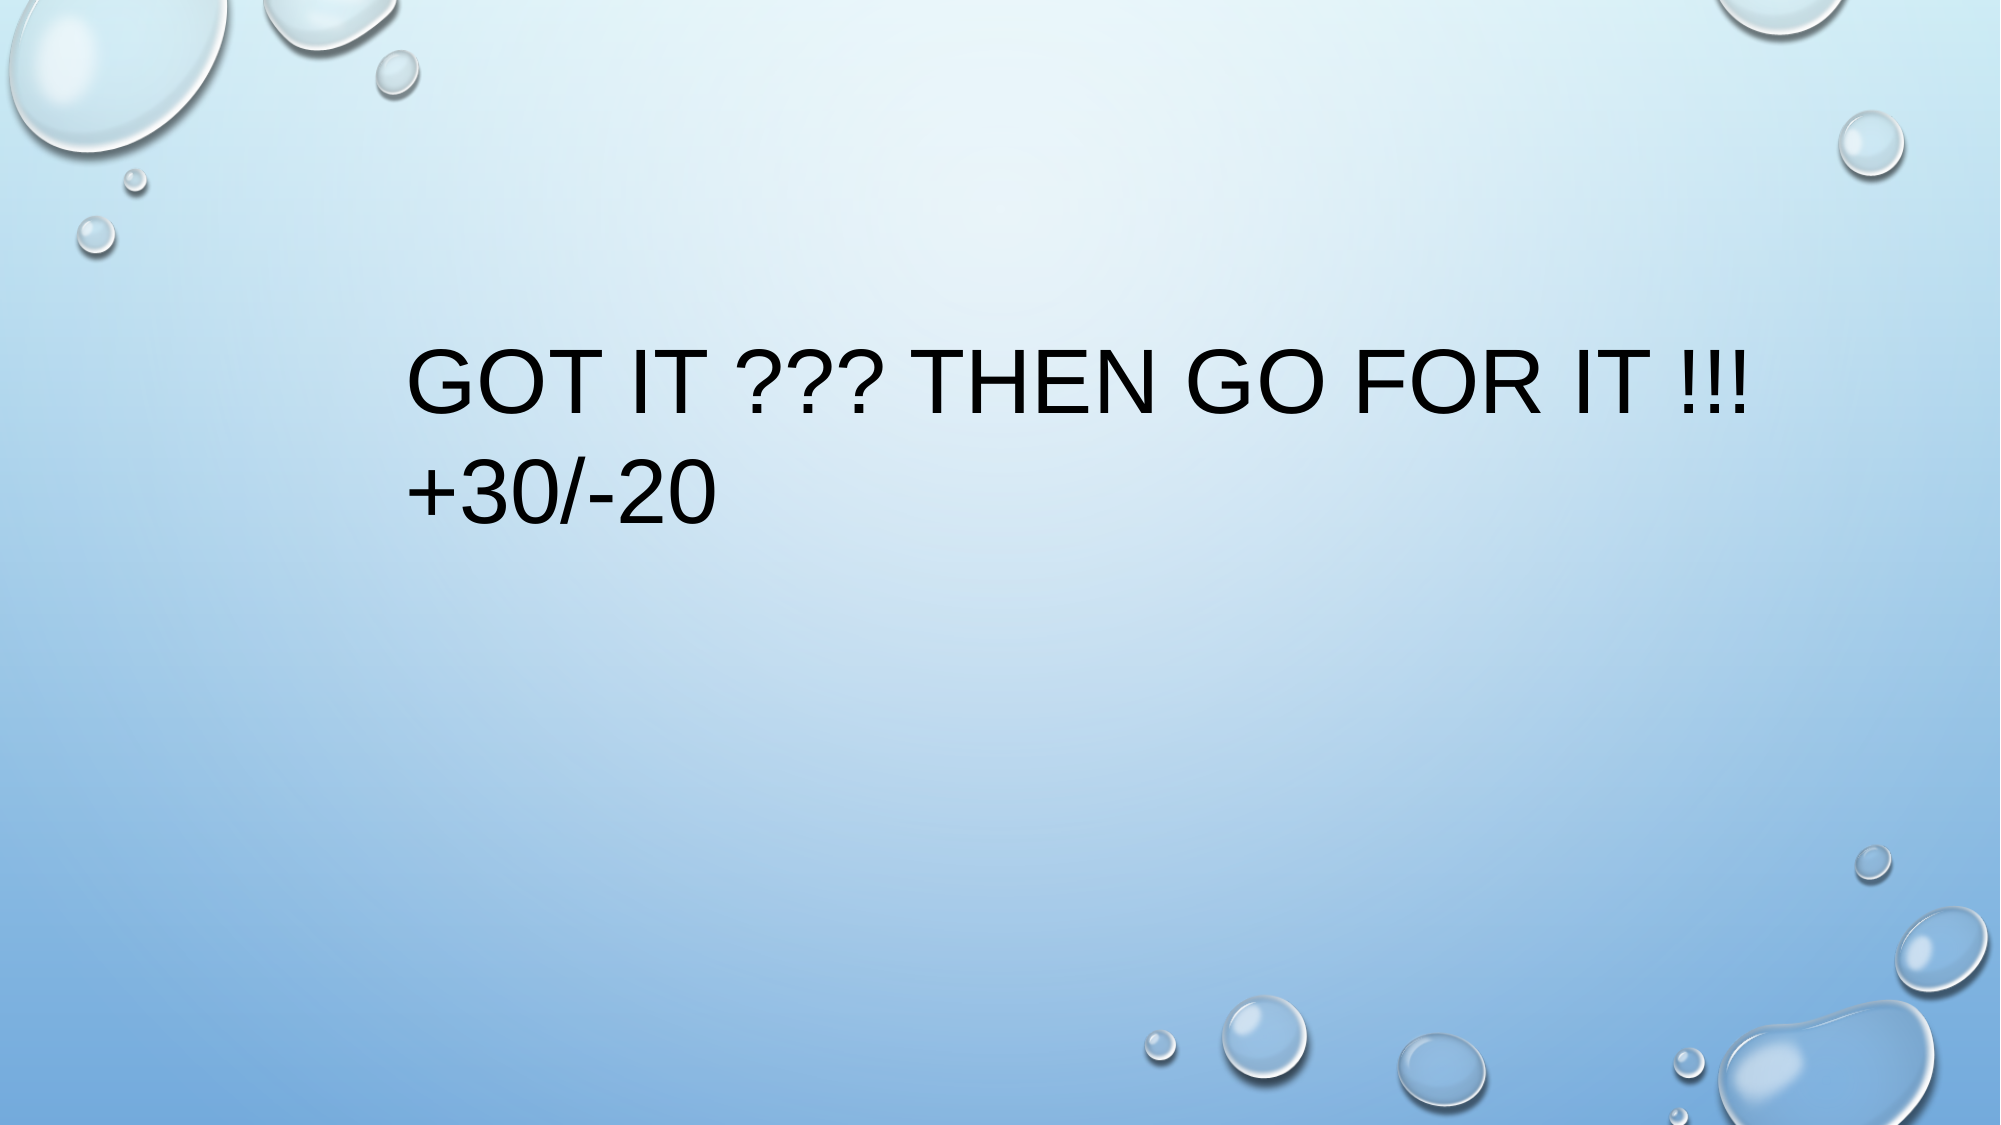

GOT IT ??? THEN GO FOR IT !!!
+30/-20